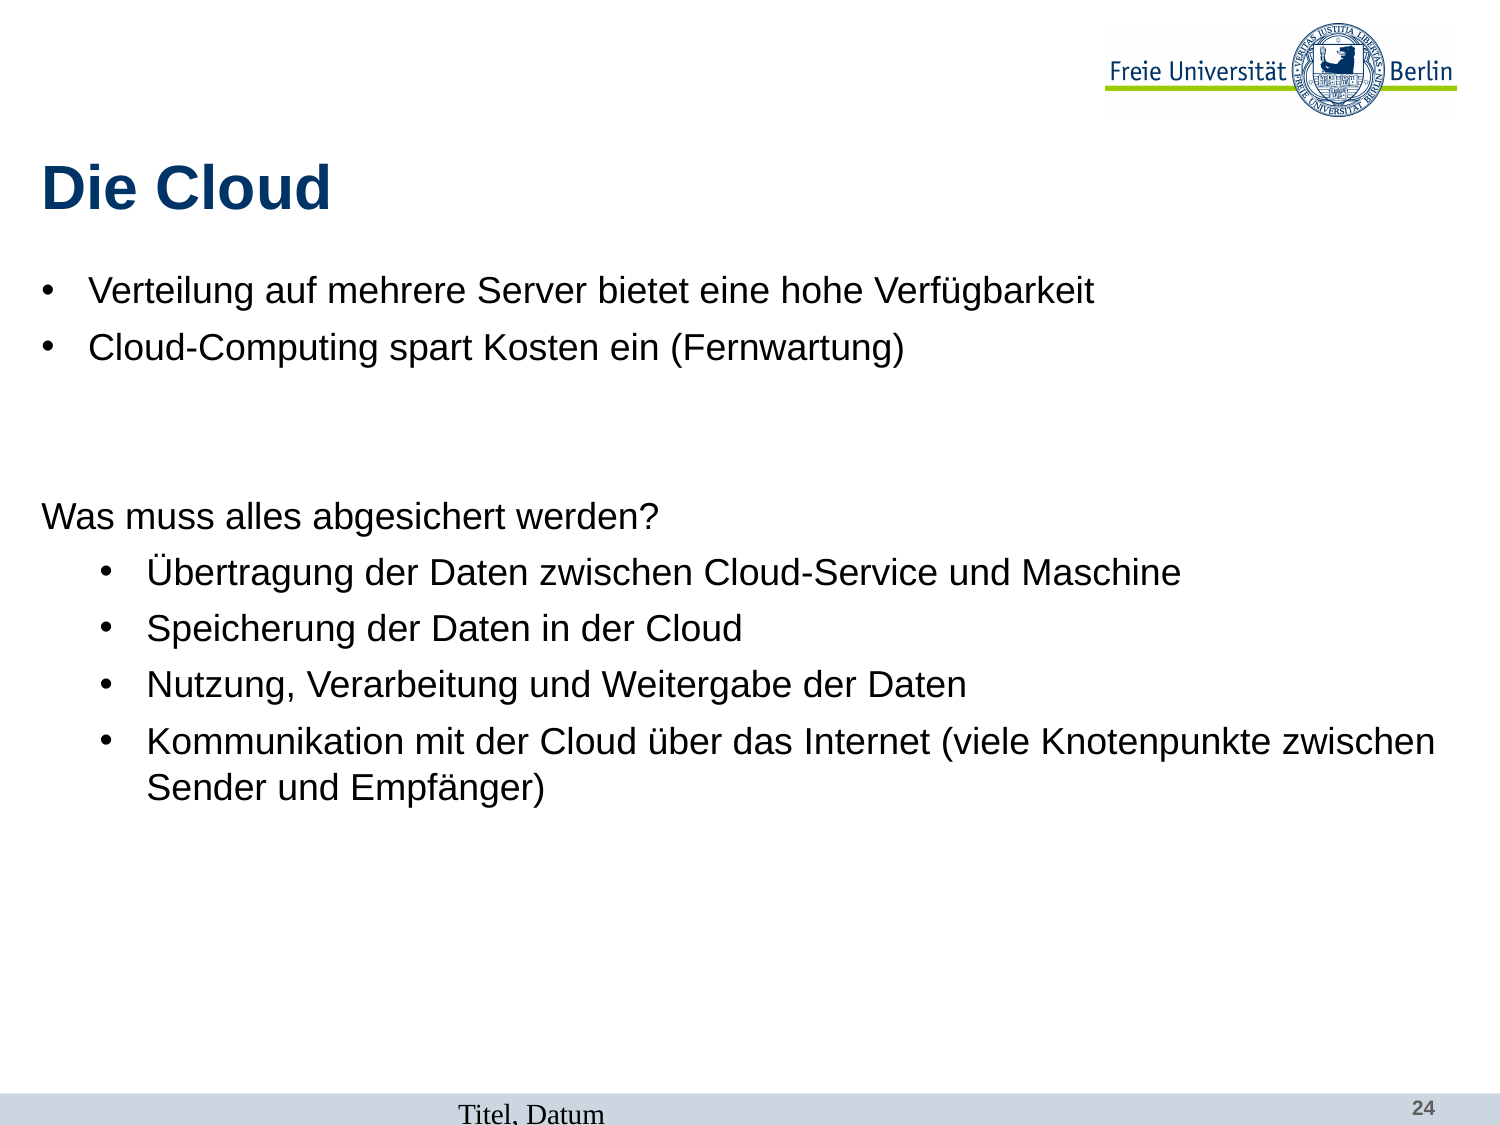

# Die Cloud
Verteilung auf mehrere Server bietet eine hohe Verfügbarkeit
Cloud-Computing spart Kosten ein (Fernwartung)

Was muss alles abgesichert werden?
Übertragung der Daten zwischen Cloud-Service und Maschine
Speicherung der Daten in der Cloud
Nutzung, Verarbeitung und Weitergabe der Daten
Kommunikation mit der Cloud über das Internet (viele Knotenpunkte zwischen Sender und Empfänger)

Titel, Datum